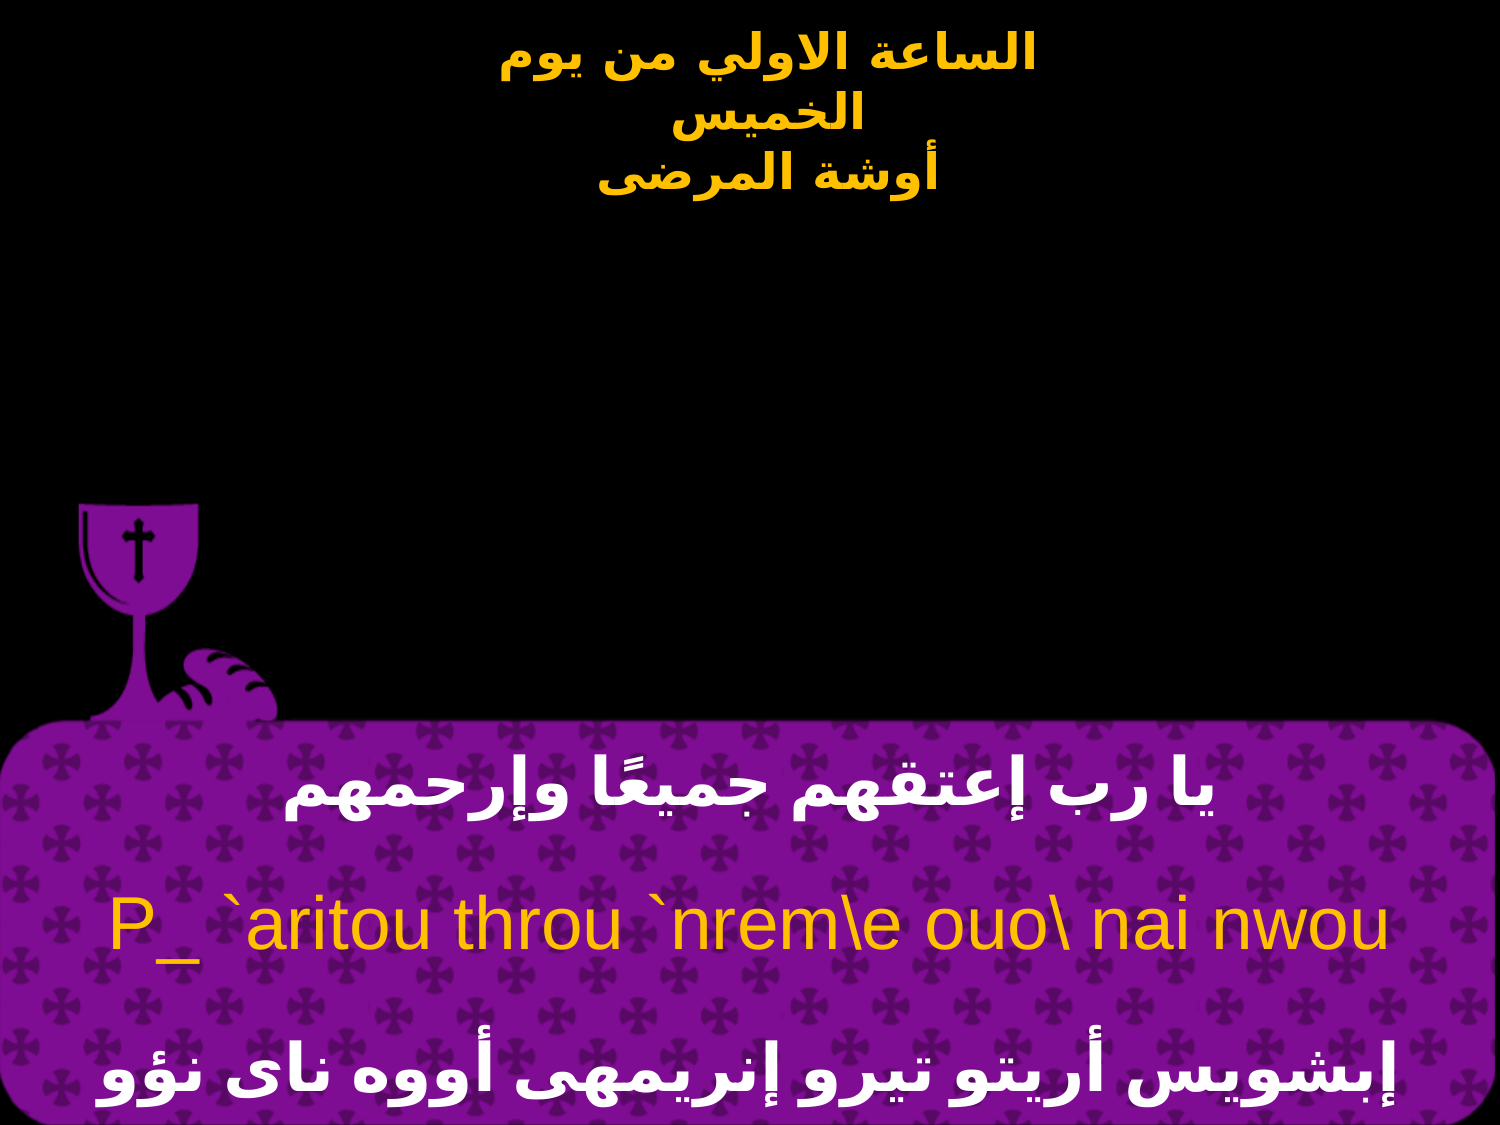

# يا رب إعتقهم جميعًا وإرحمهم
P_ `aritou throu `nrem\e ouo\ nai nwou
إبشويس أريتو تيرو إنريمهى أووه ناى نؤو